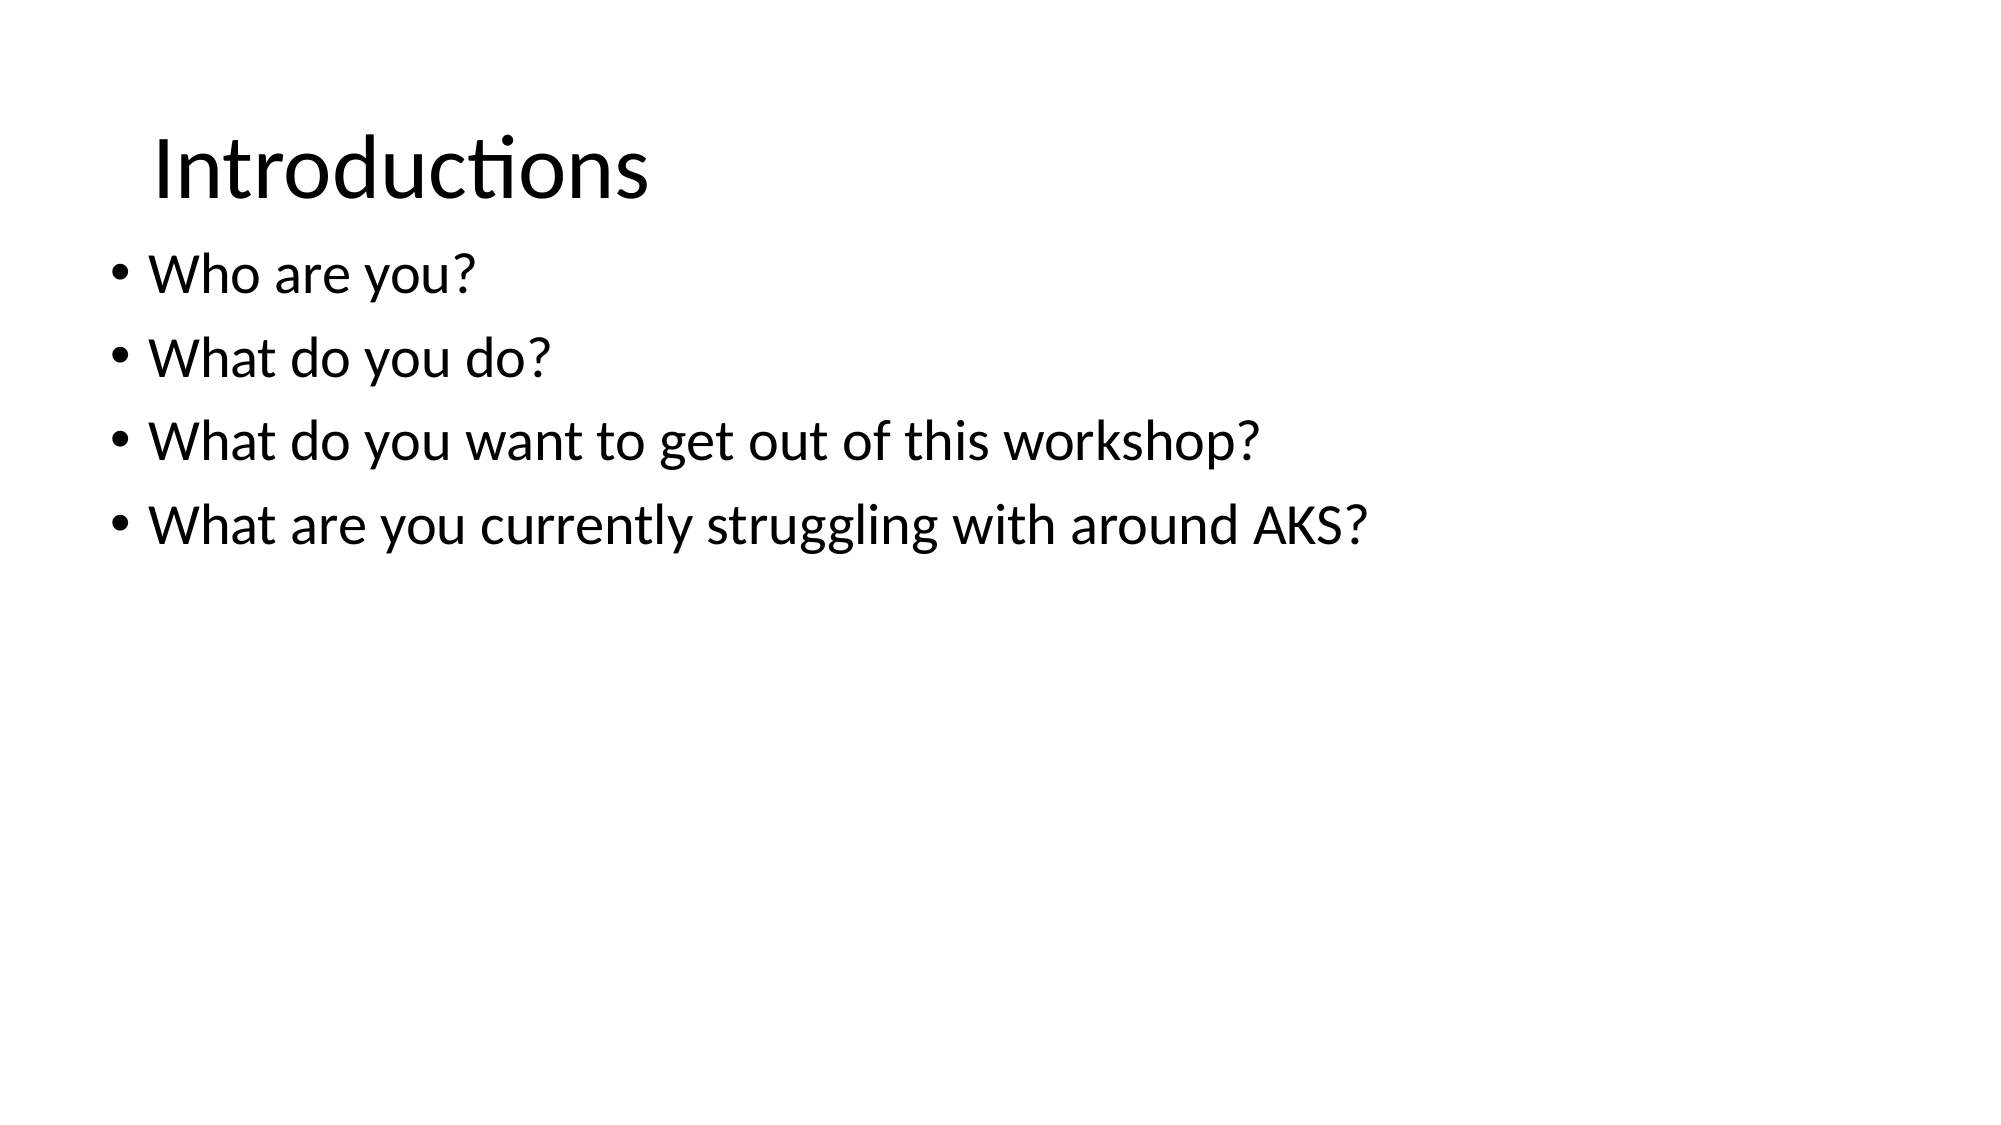

# Introductions
Who are you?
What do you do?
What do you want to get out of this workshop?
What are you currently struggling with around AKS?